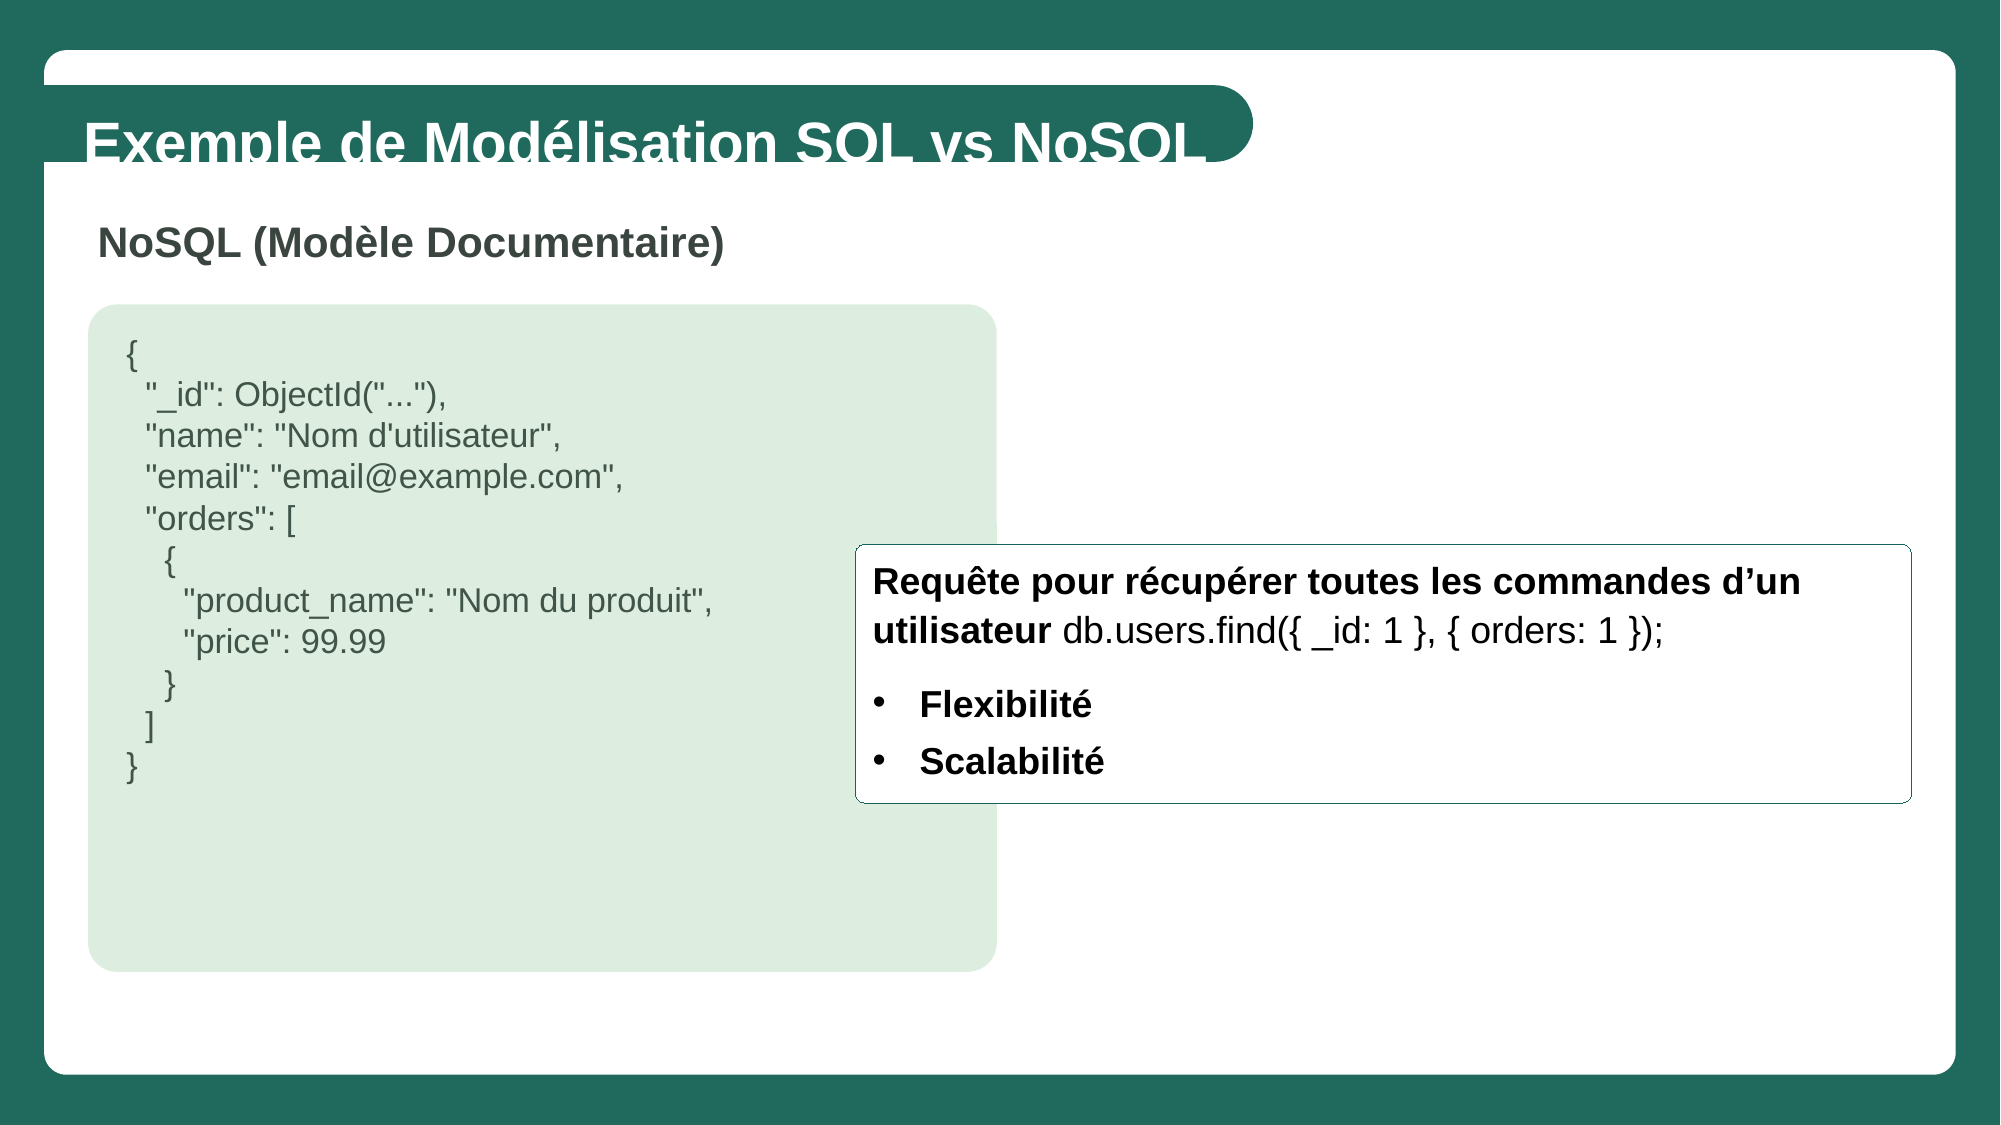

Exemple de Modélisation SQL vs NoSQL

NoSQL (Modèle Documentaire)

{
  "_id": ObjectId("..."),
  "name": "Nom d'utilisateur",
  "email": "email@example.com",
  "orders": [
    {
      "product_name": "Nom du produit",
      "price": 99.99
    }
  ]
}

Requête pour récupérer toutes les commandes d’un utilisateur db.users.find({ _id: 1 }, { orders: 1 });
Flexibilité
Scalabilité